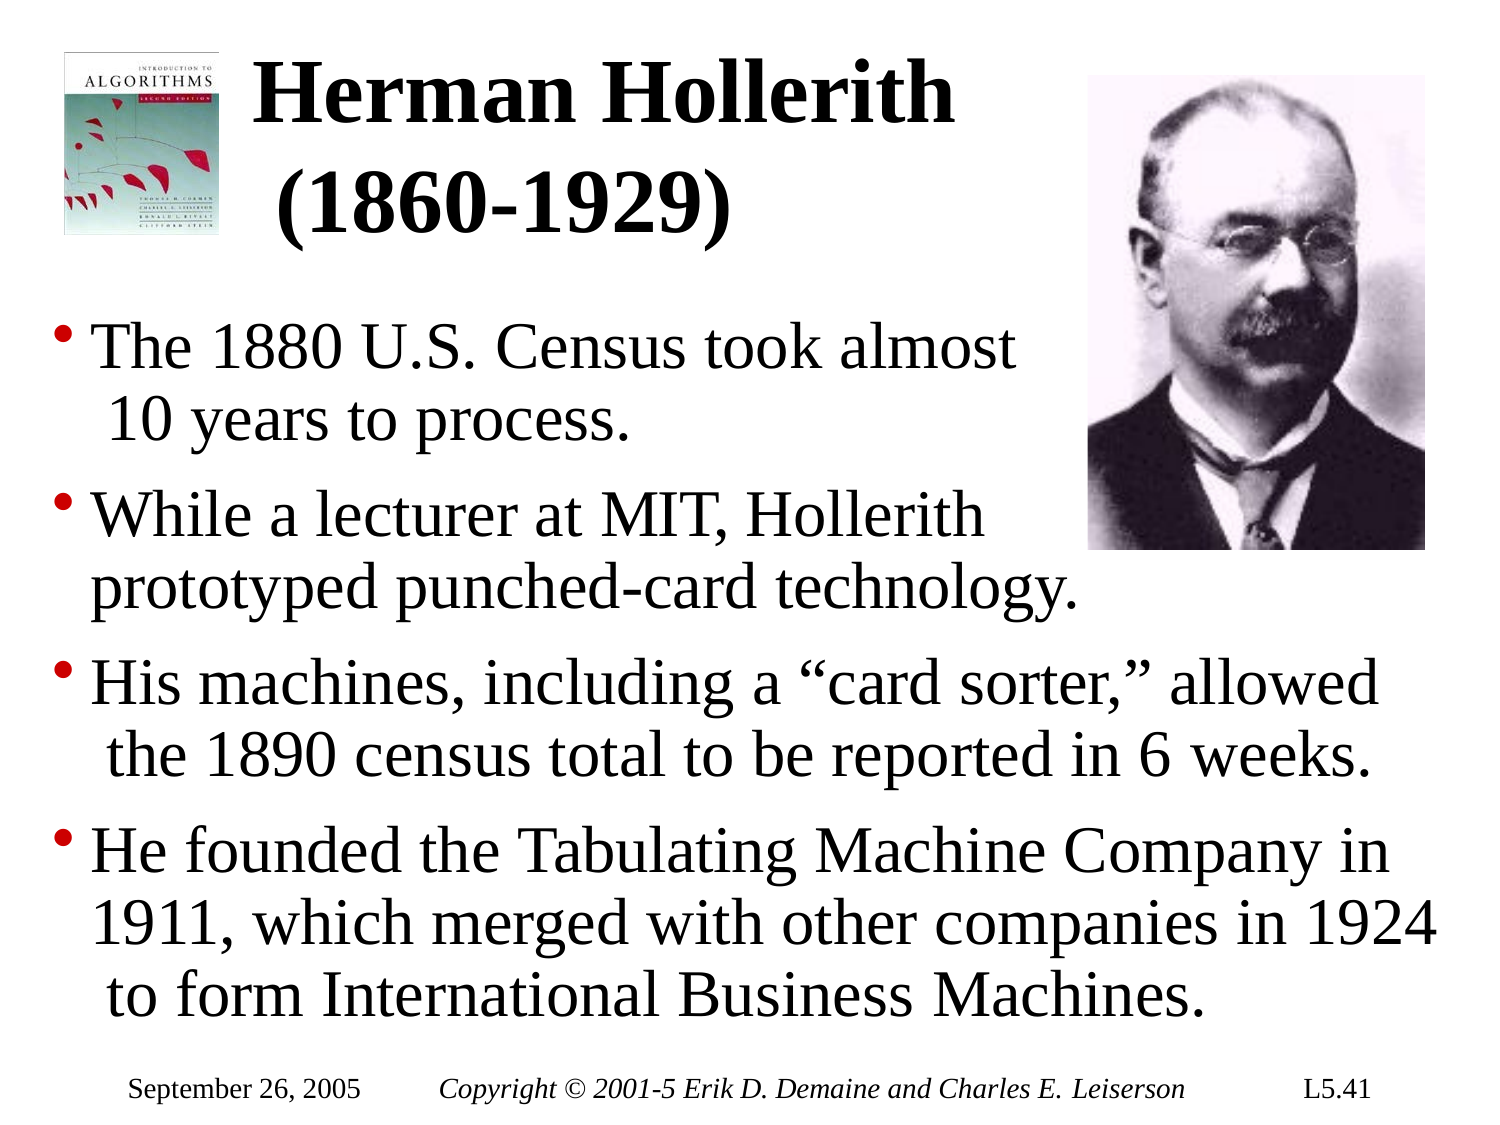

# Herman Hollerith  (1860-1929)

The 1880 U.S. Census took almost  10 years to process.
While a lecturer at MIT, Hollerith  prototyped punched-card technology.
His machines, including a “card sorter,” allowed  the 1890 census total to be reported in 6 weeks.
He founded the Tabulating Machine Company in  1911, which merged with other companies in 1924  to form International Business Machines.
September 26, 2005
Copyright © 2001-5 Erik D. Demaine and Charles E. Leiserson
L5.41